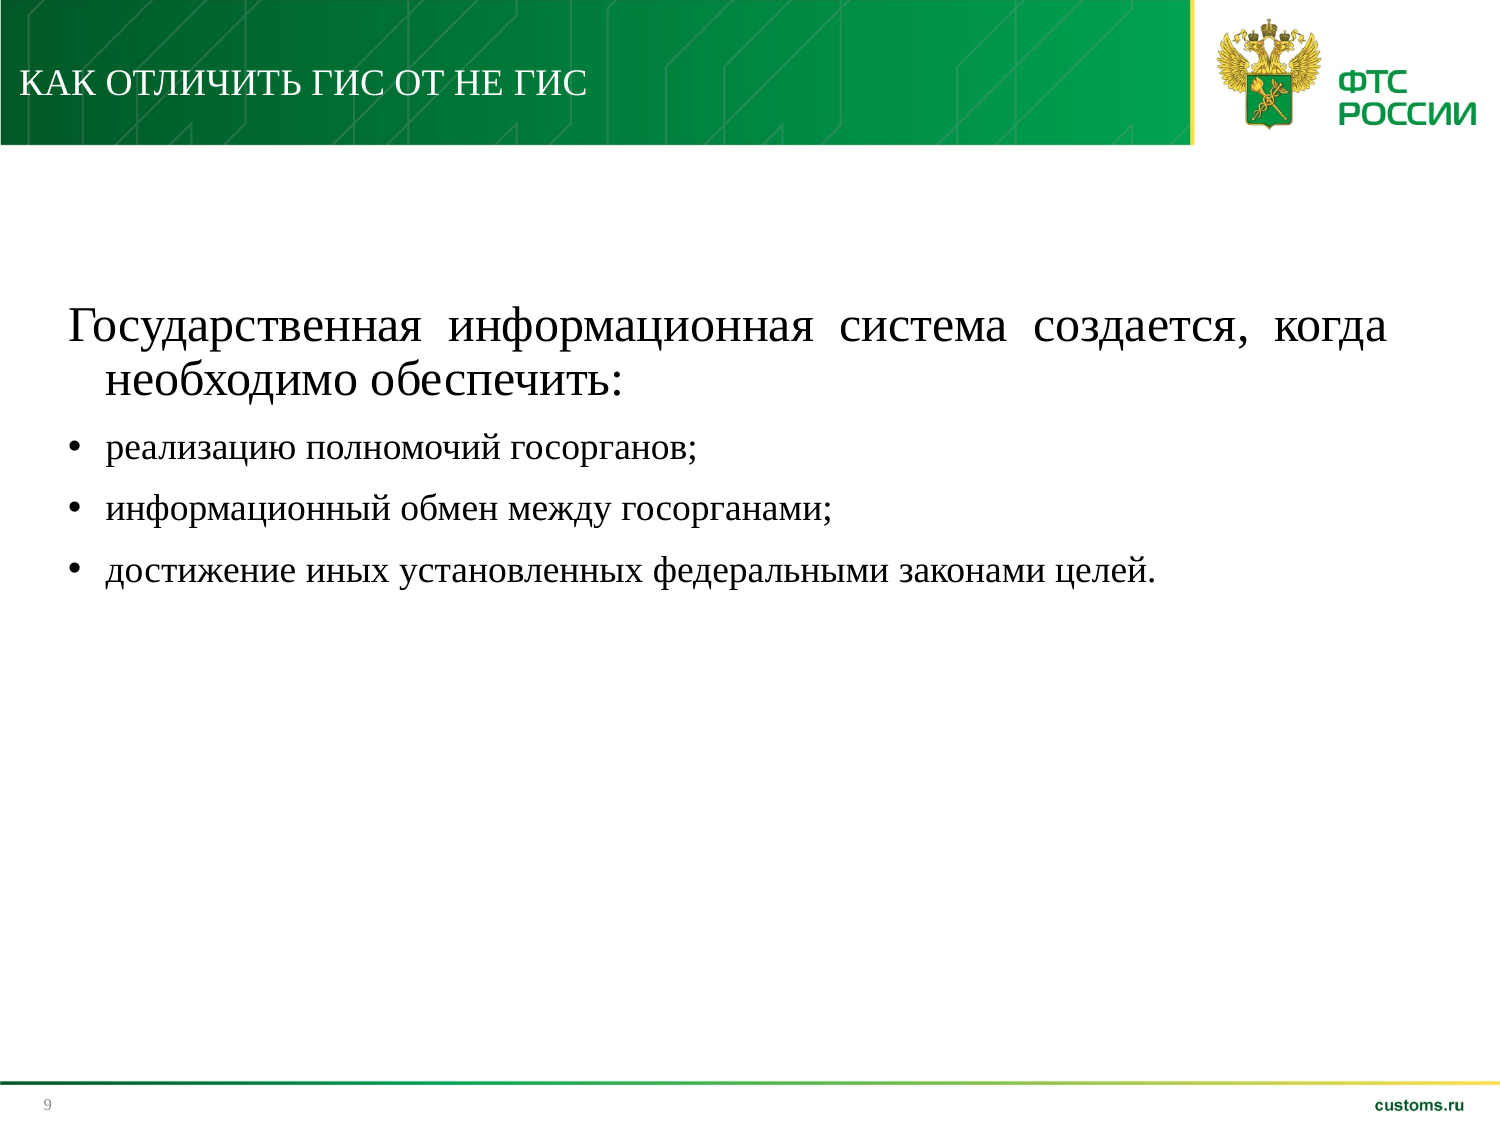

КАК ОТЛИЧИТЬ ГИС ОТ НЕ ГИС
Государственная информационная система создается, когда необходимо обеспечить:
реализацию полномочий госорганов;
информационный обмен между госорганами;
достижение иных установленных федеральными законами целей.
9